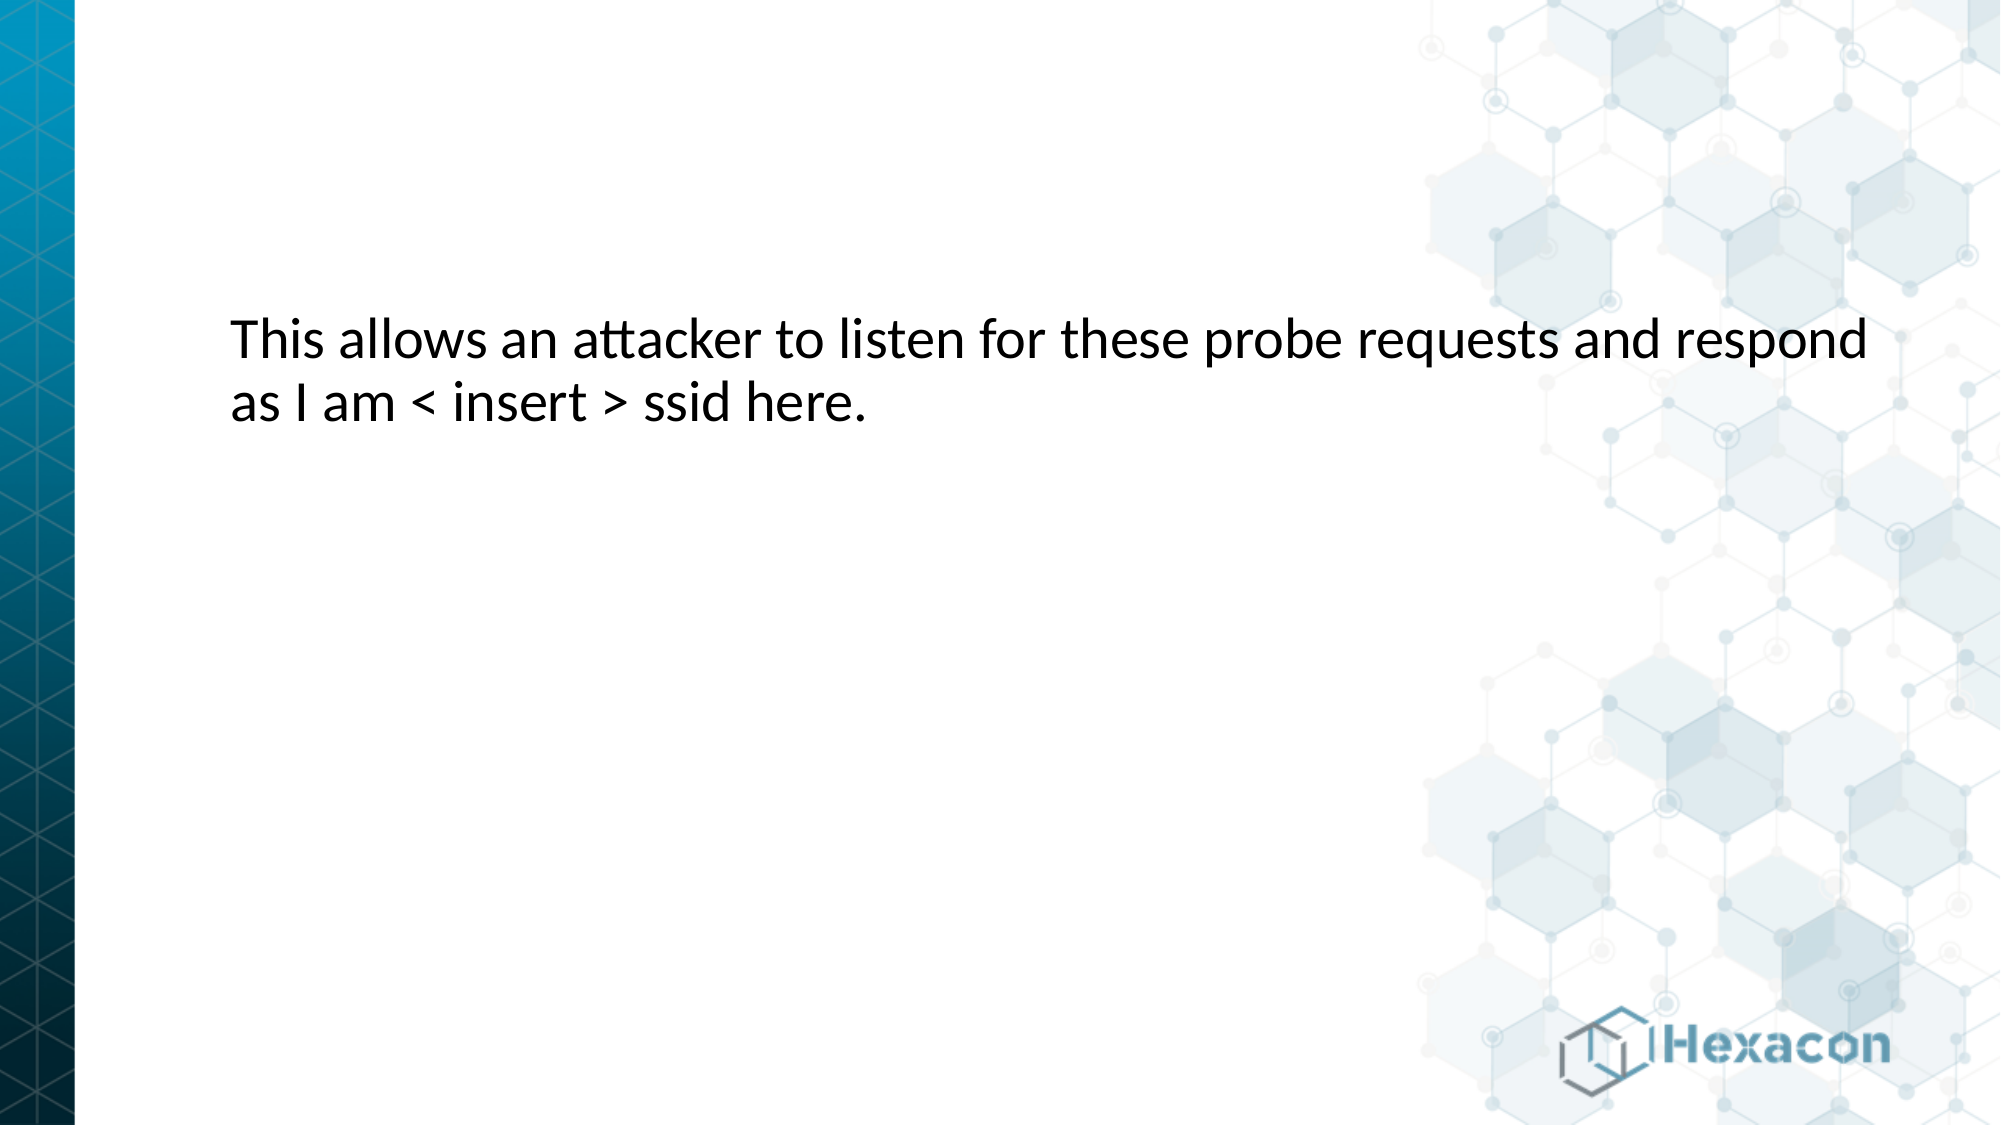

This allows an attacker to listen for these probe requests and respond as I am < insert > ssid here.